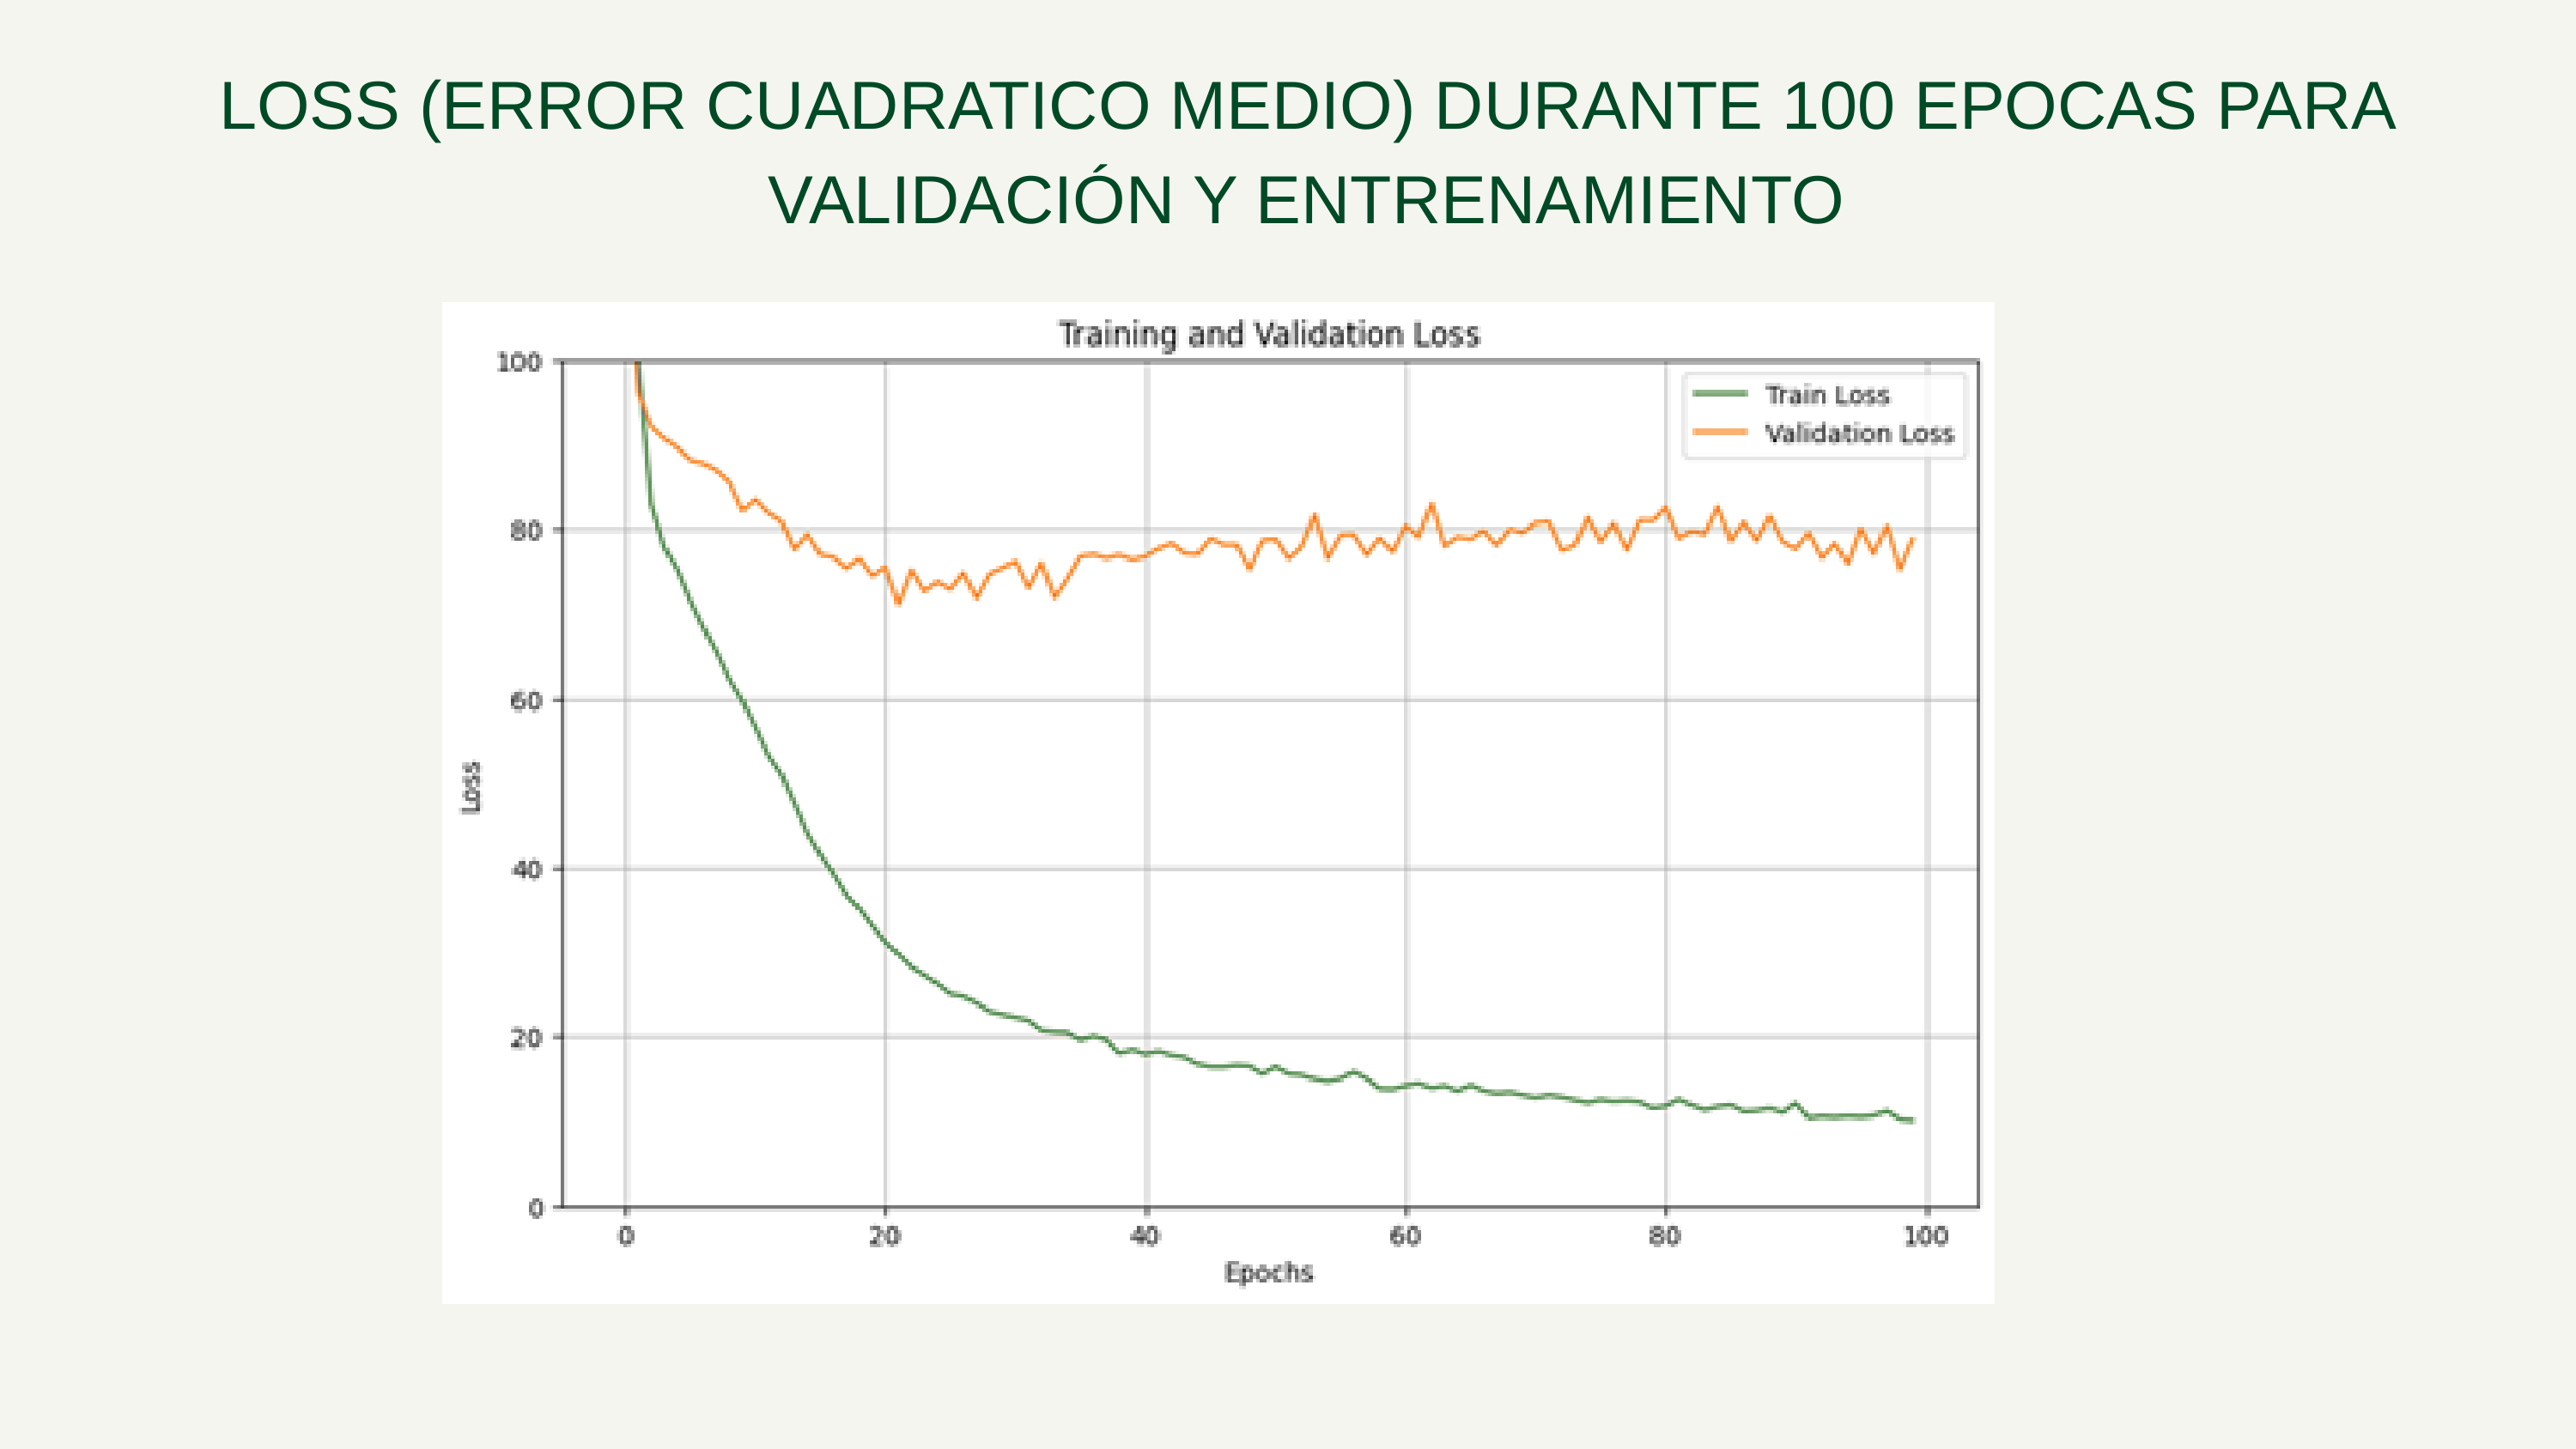

LOSS (ERROR CUADRATICO MEDIO) DURANTE 100 EPOCAS PARA VALIDACIÓN Y ENTRENAMIENTO